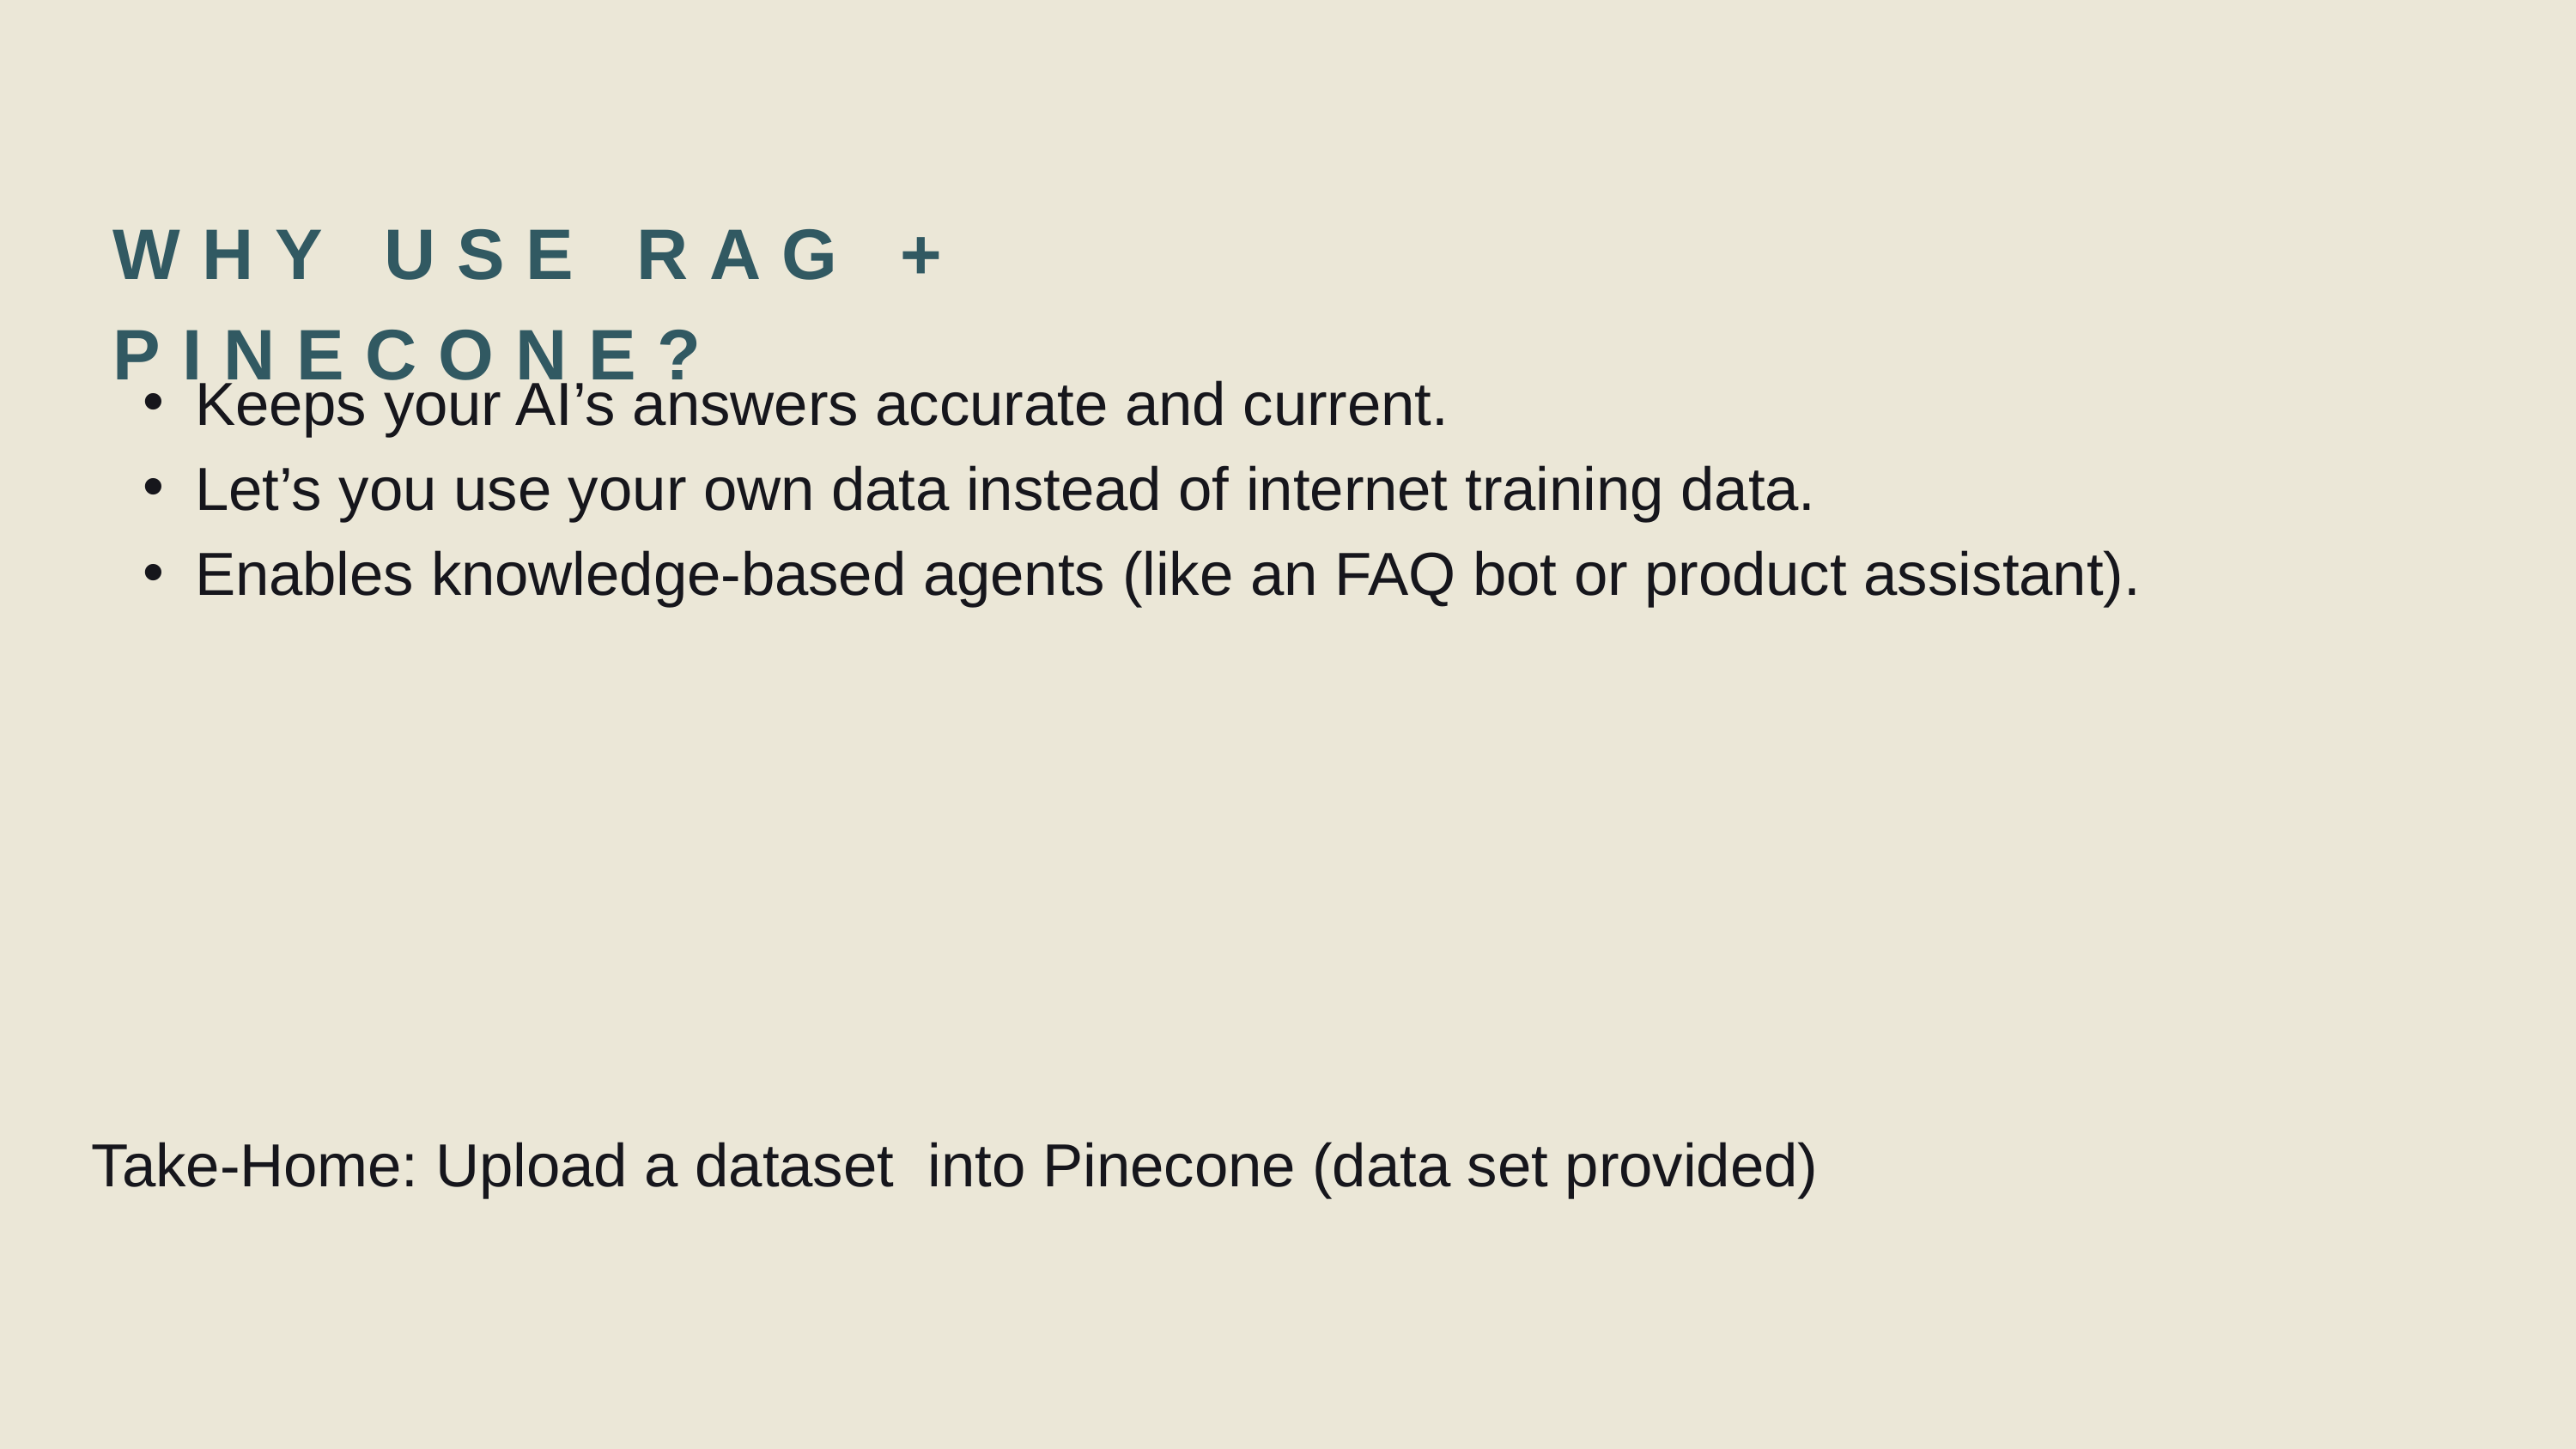

WHY USE RAG + PINECONE?
Keeps your AI’s answers accurate and current.
Let’s you use your own data instead of internet training data.
Enables knowledge-based agents (like an FAQ bot or product assistant).

Take-Home: Upload a dataset  into Pinecone (data set provided)